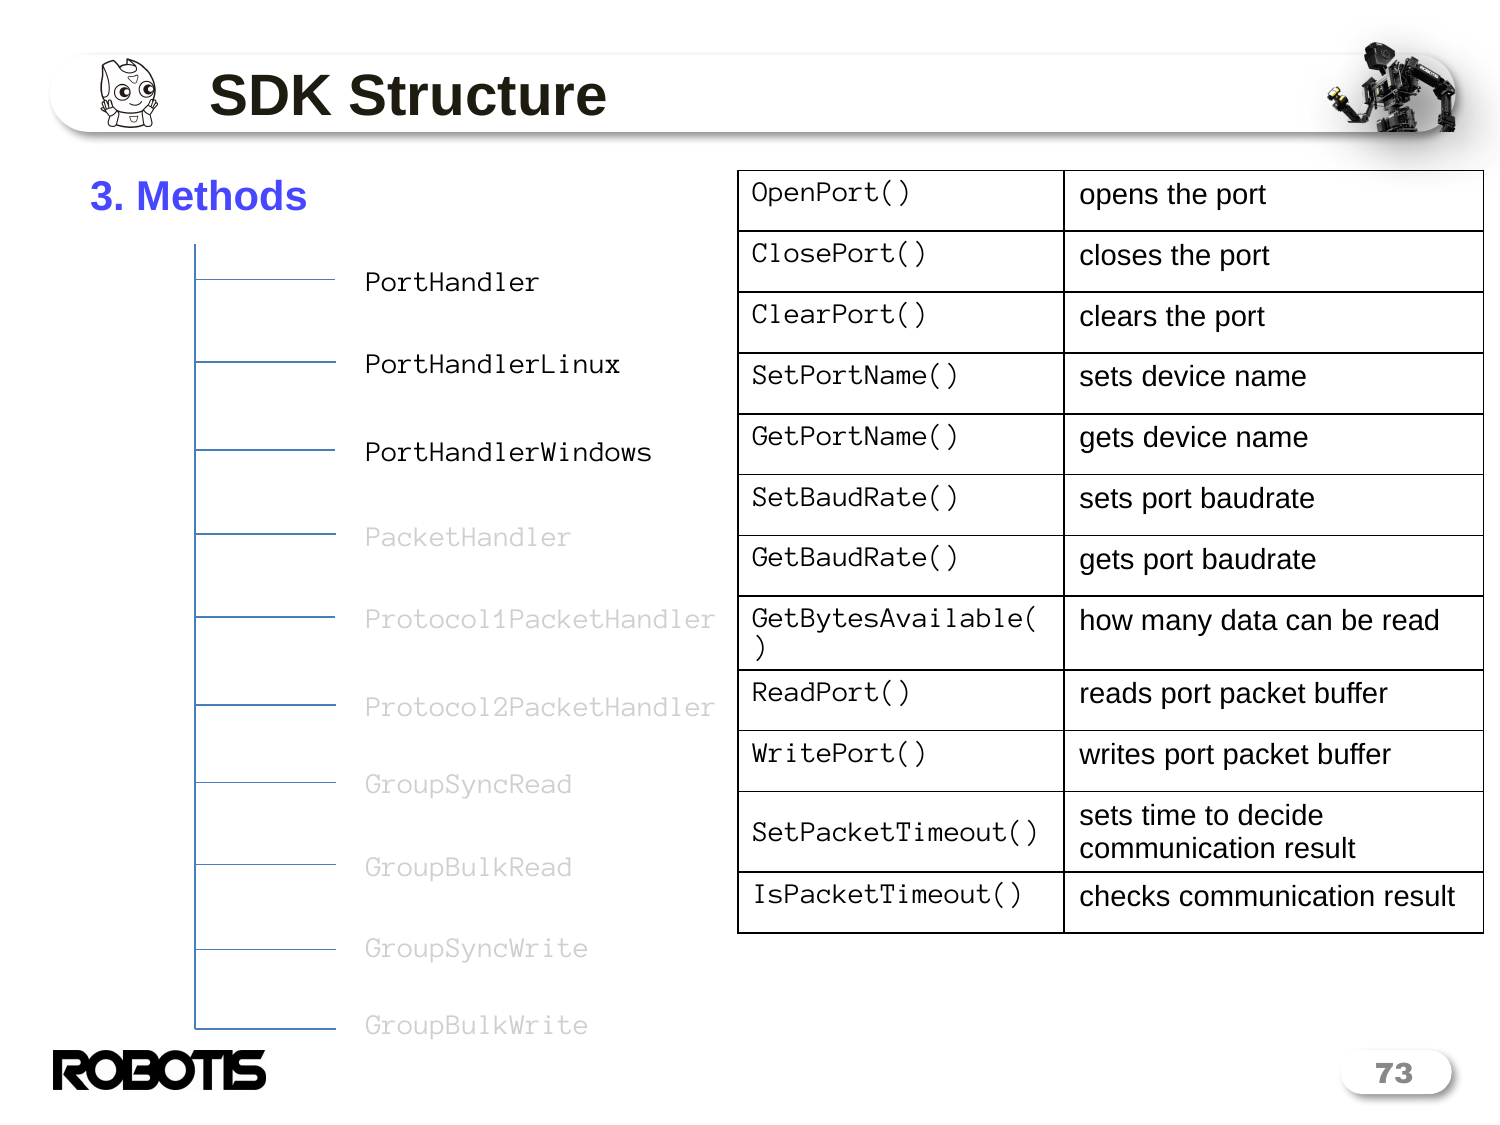

# SDK Structure
3. Methods
| OpenPort() | opens the port |
| --- | --- |
| ClosePort() | closes the port |
| ClearPort() | clears the port |
| SetPortName() | sets device name |
| GetPortName() | gets device name |
| SetBaudRate() | sets port baudrate |
| GetBaudRate() | gets port baudrate |
| GetBytesAvailable() | how many data can be read |
| ReadPort() | reads port packet buffer |
| WritePort() | writes port packet buffer |
| SetPacketTimeout() | sets time to decide communication result |
| IsPacketTimeout() | checks communication result |
PortHandler
PortHandlerLinux
PortHandlerWindows
PacketHandler
Protocol1PacketHandler
Protocol2PacketHandler
GroupSyncRead
GroupBulkRead
GroupSyncWrite
GroupBulkWrite

73